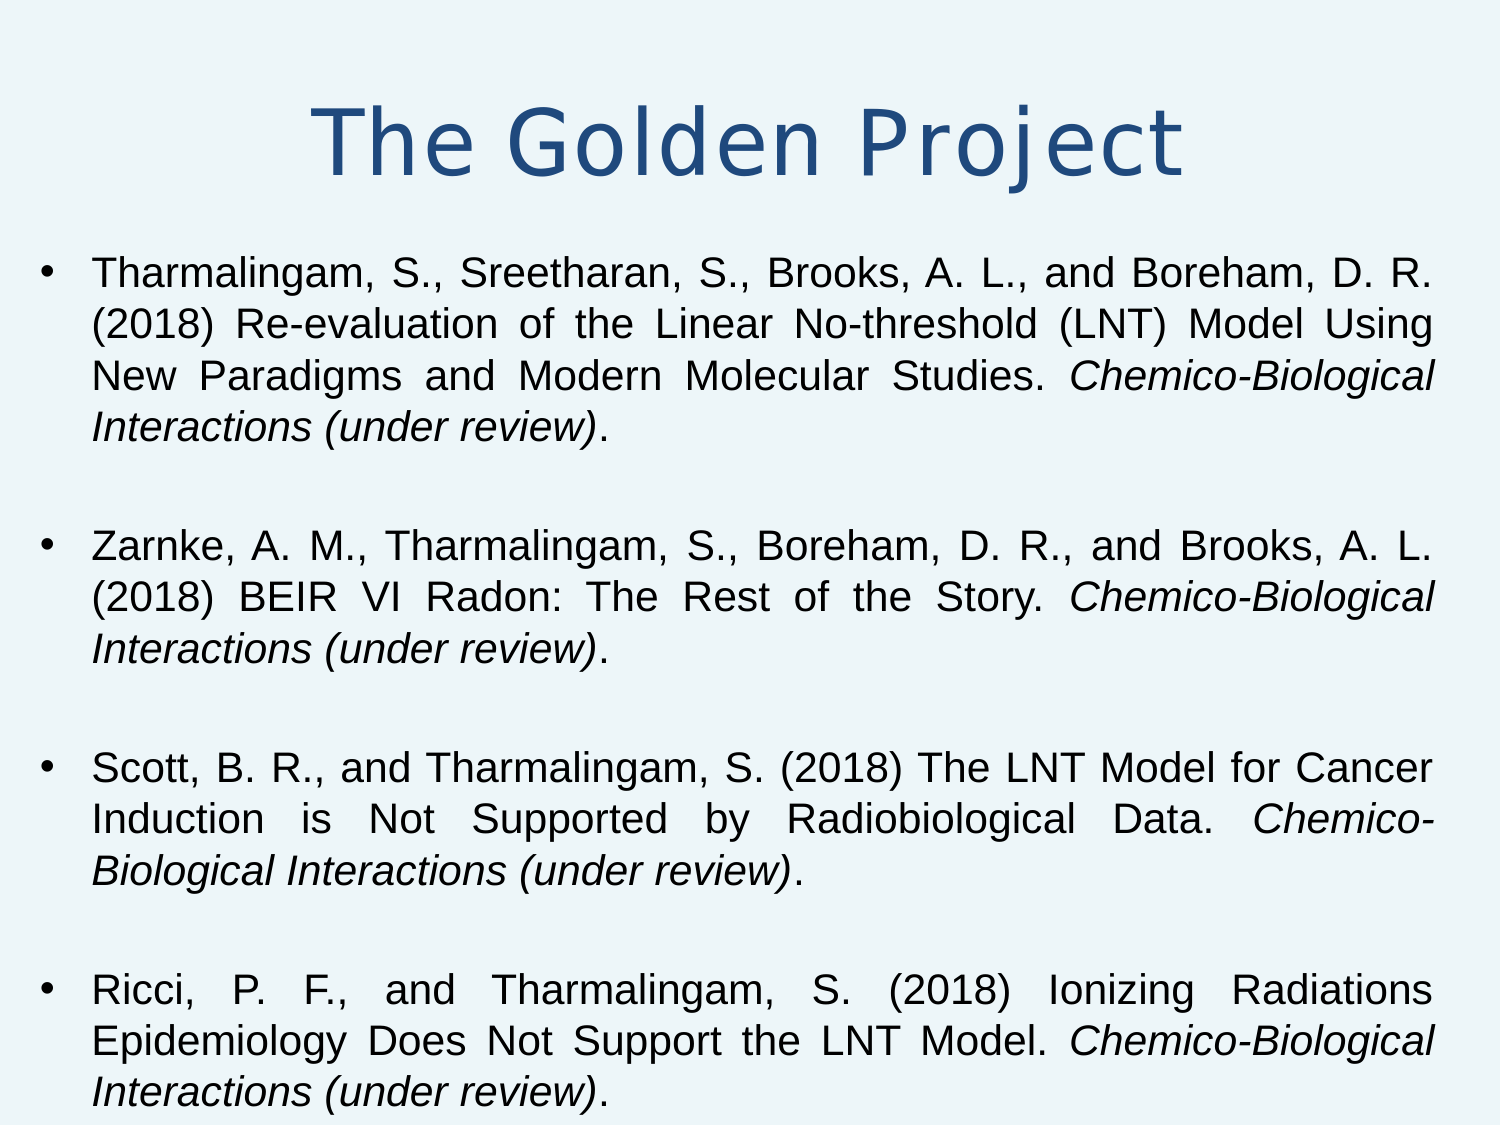

# The Golden Project
Tharmalingam, S., Sreetharan, S., Brooks, A. L., and Boreham, D. R. (2018) Re-evaluation of the Linear No-threshold (LNT) Model Using New Paradigms and Modern Molecular Studies. Chemico-Biological Interactions (under review).

Zarnke, A. M., Tharmalingam, S., Boreham, D. R., and Brooks, A. L. (2018) BEIR VI Radon: The Rest of the Story. Chemico-Biological Interactions (under review).

Scott, B. R., and Tharmalingam, S. (2018) The LNT Model for Cancer Induction is Not Supported by Radiobiological Data. Chemico-Biological Interactions (under review).

Ricci, P. F., and Tharmalingam, S. (2018) Ionizing Radiations Epidemiology Does Not Support the LNT Model. Chemico-Biological Interactions (under review).